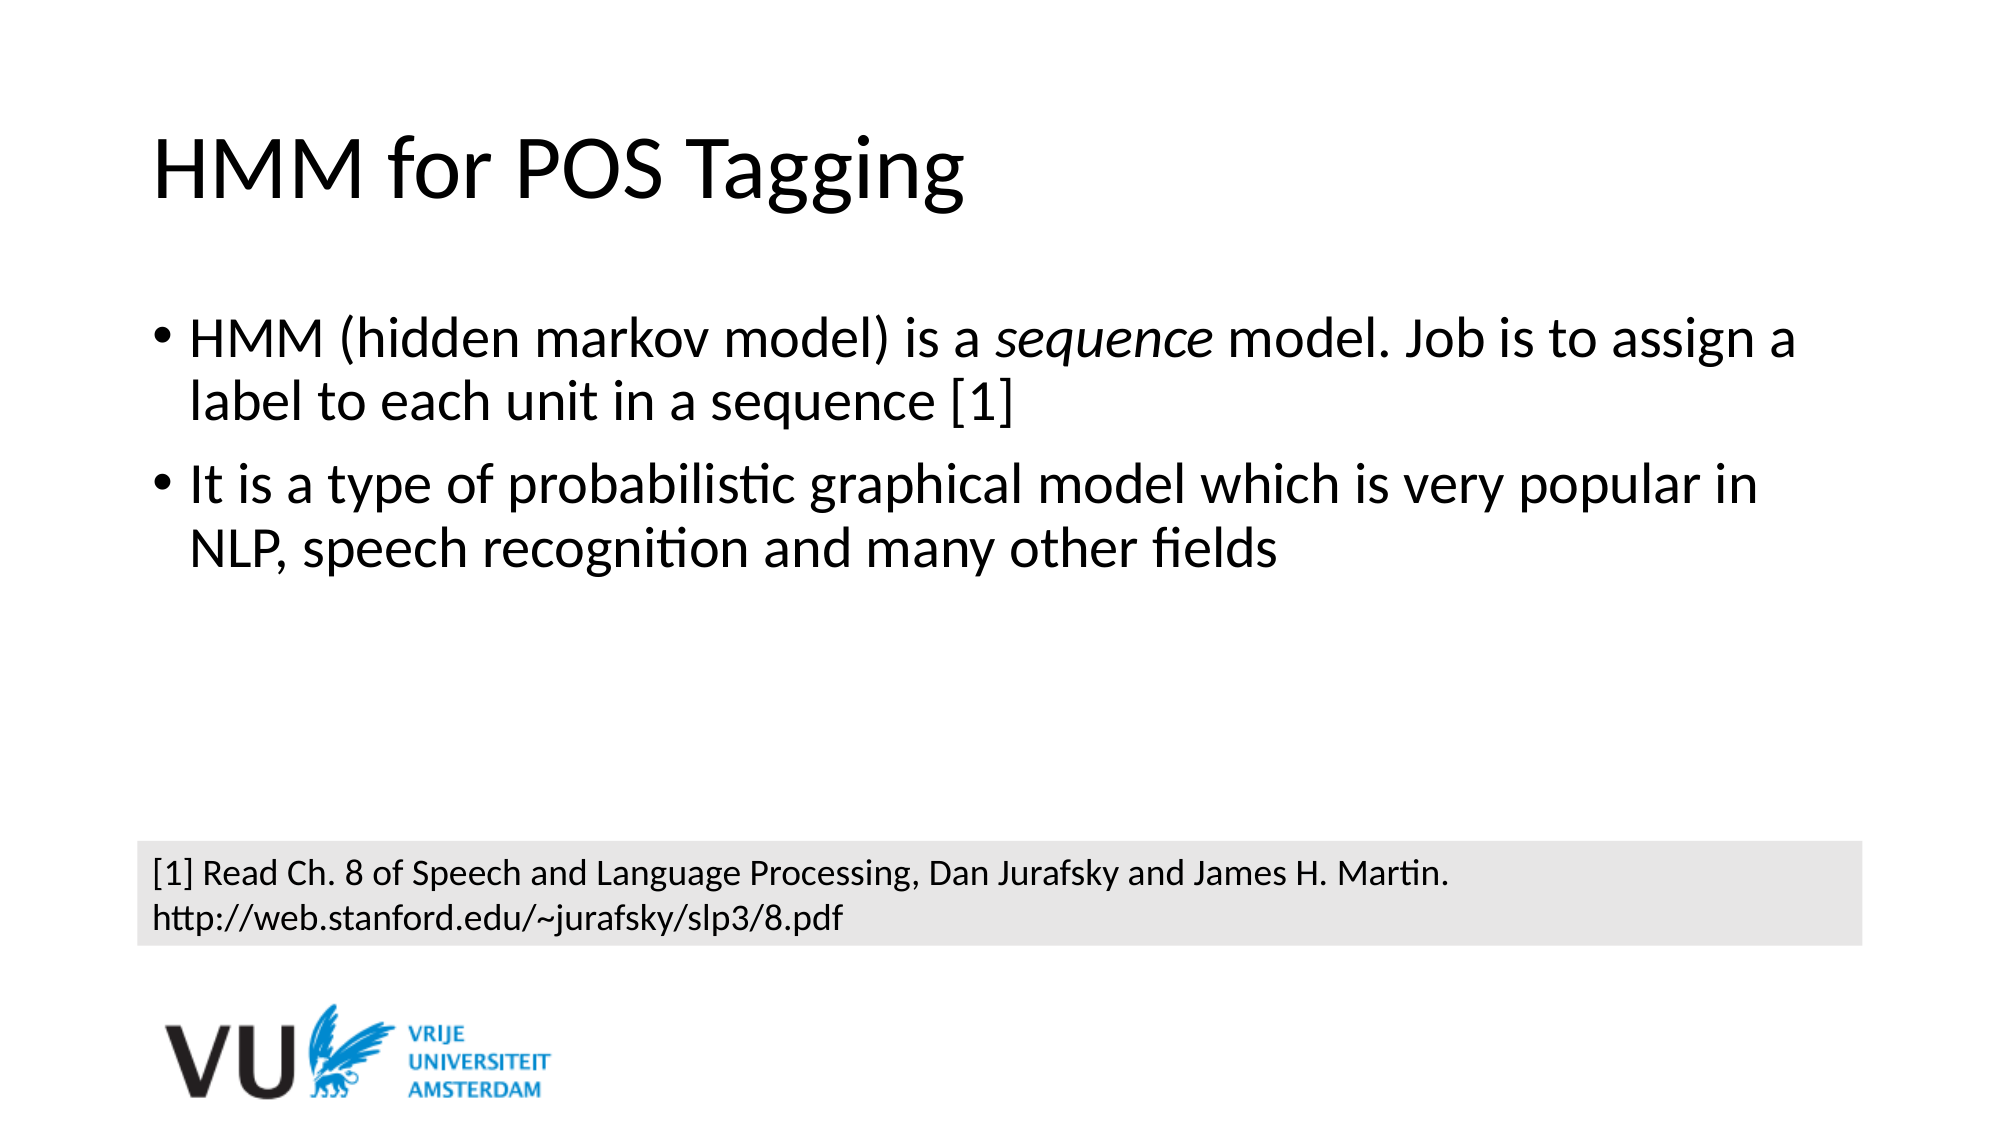

# HMM for POS Tagging
HMM (hidden markov model) is a sequence model. Job is to assign a label to each unit in a sequence [1]
It is a type of probabilistic graphical model which is very popular in NLP, speech recognition and many other fields

[1] Read Ch. 8 of Speech and Language Processing, Dan Jurafsky and James H. Martin. http://web.stanford.edu/~jurafsky/slp3/8.pdf